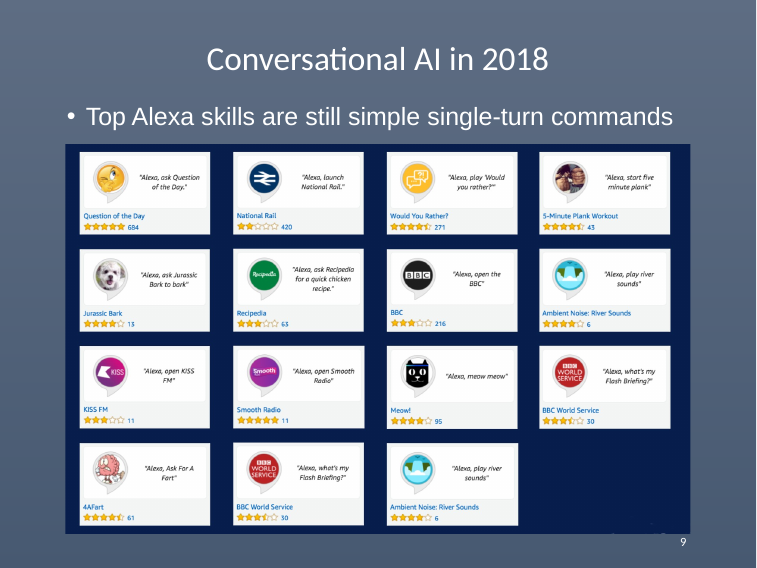

# Conversational AI in 2018
Top Alexa skills are still simple single-turn commands

9